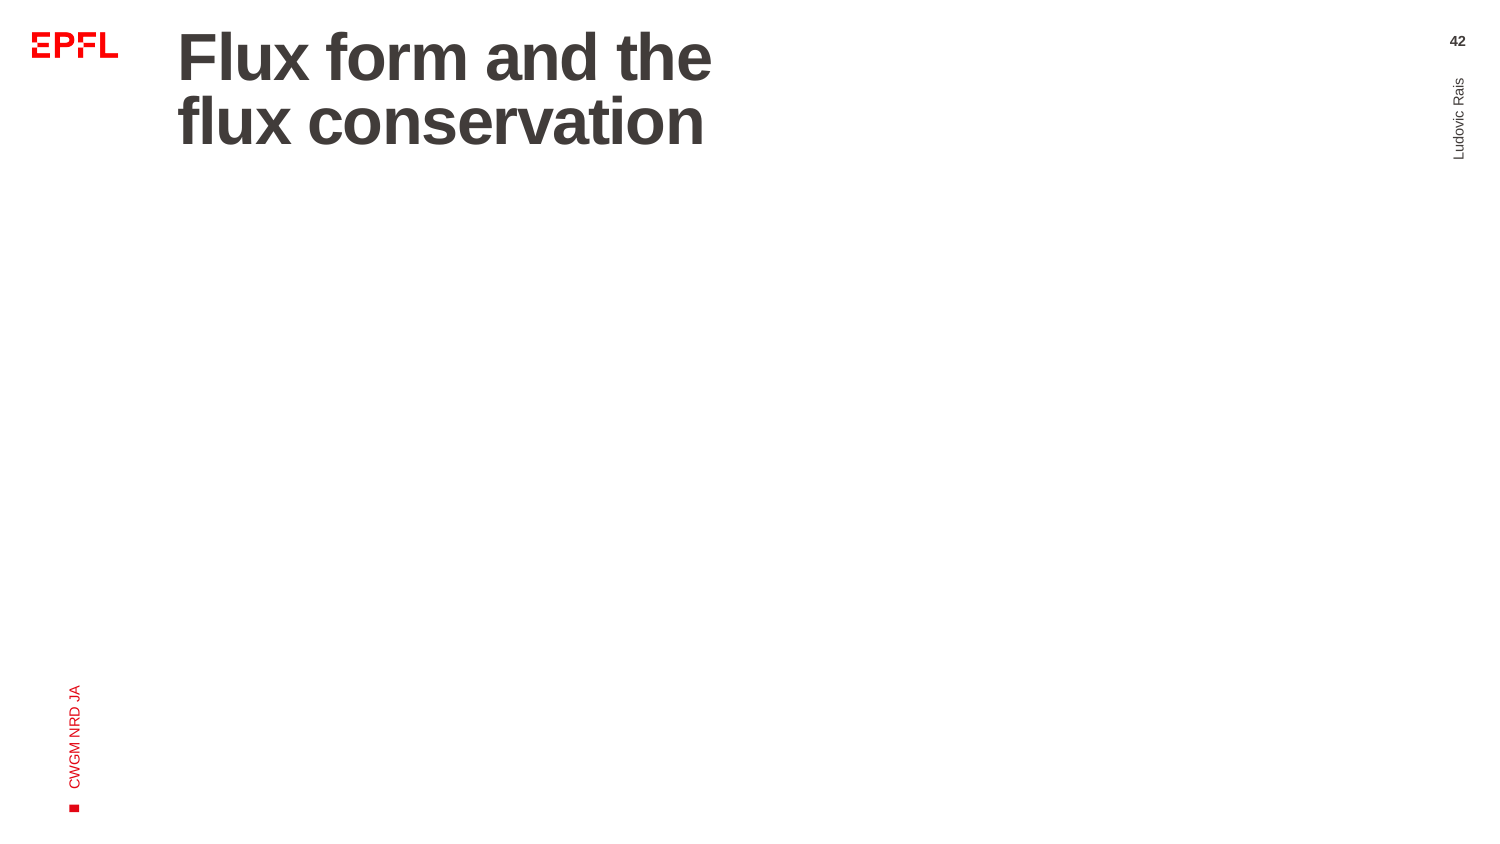

# Flux form and the flux conservation
42

Ludovic Rais
CWGM NRD JA